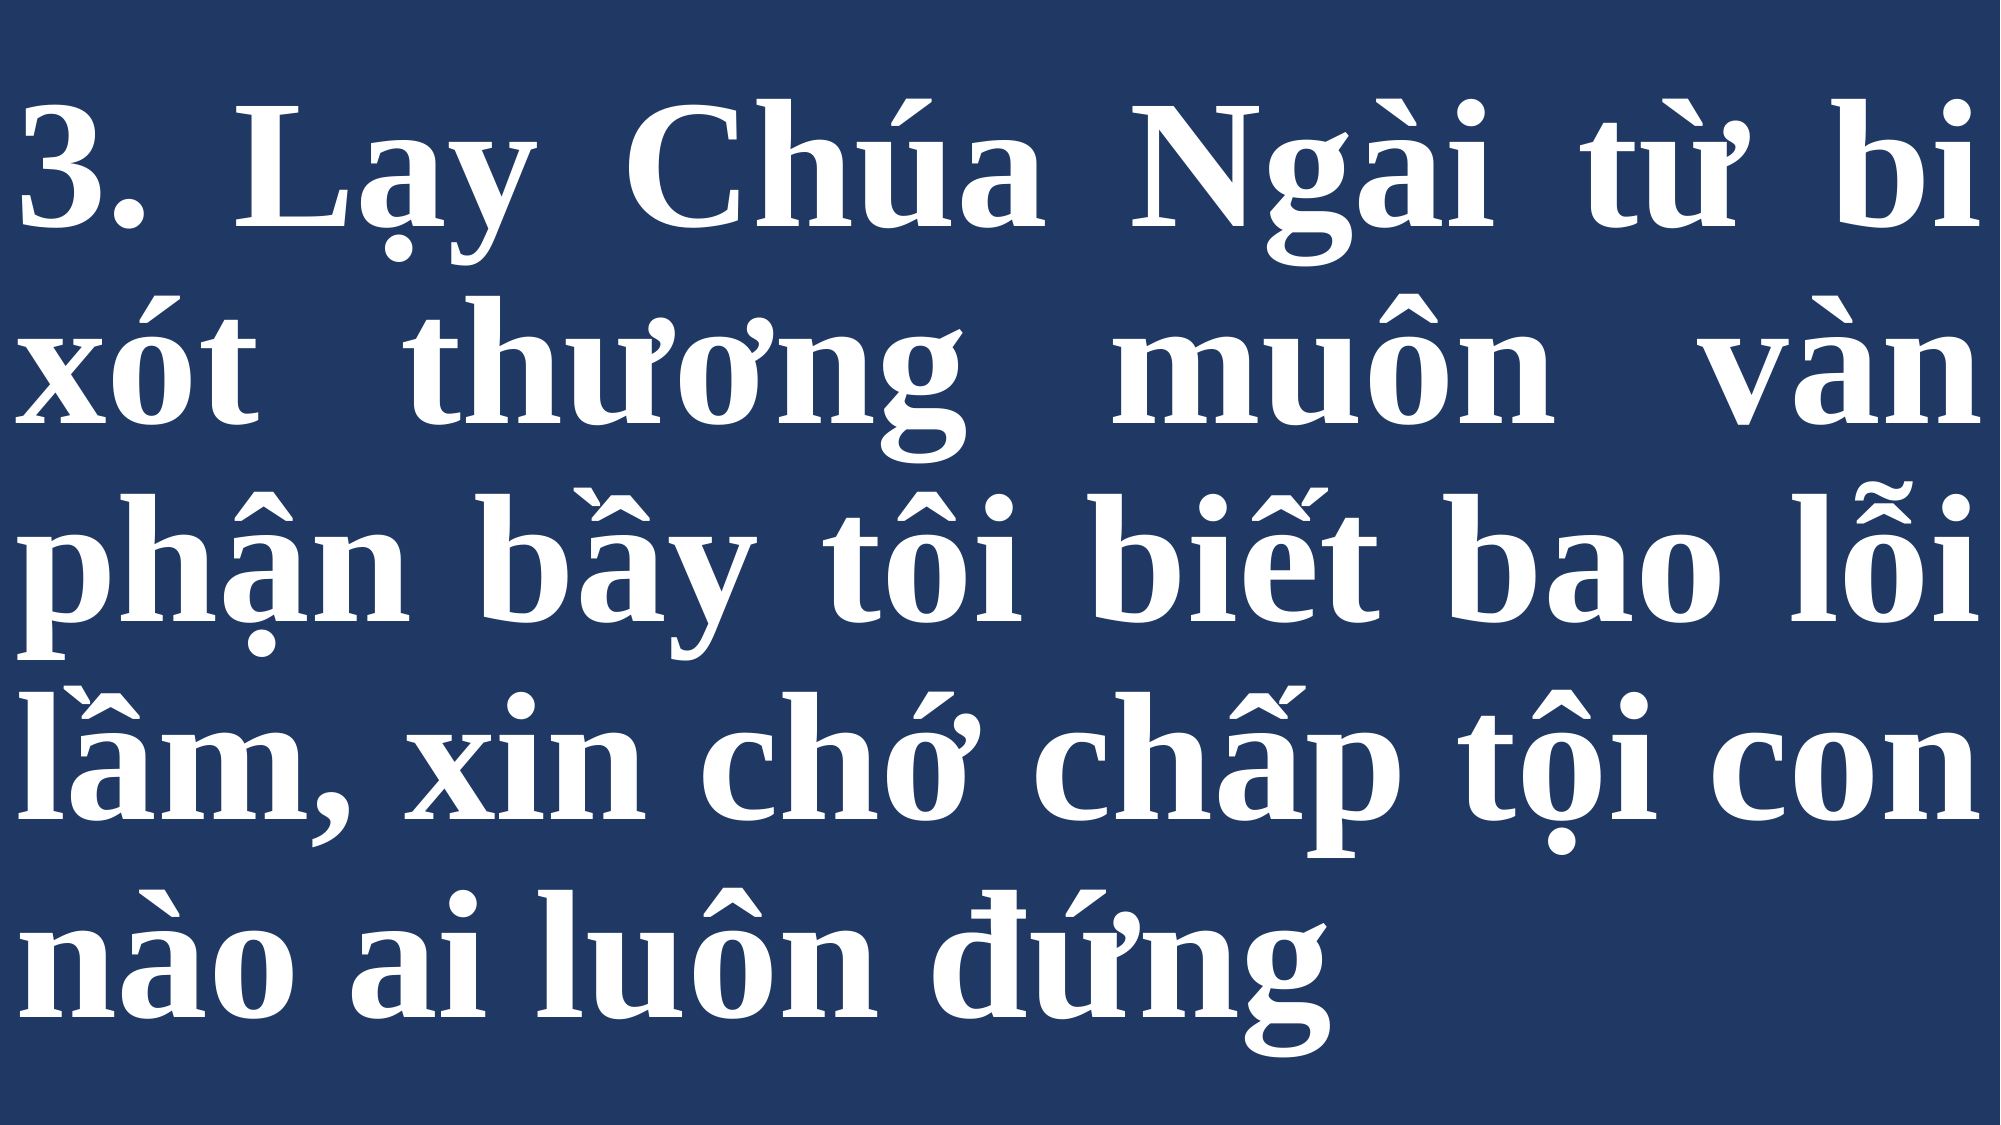

# 3. Lạy Chúa Ngài từ bi xót thương muôn vàn phận bầy tôi biết bao lỗi lầm, xin chớ chấp tội con nào ai luôn đứng